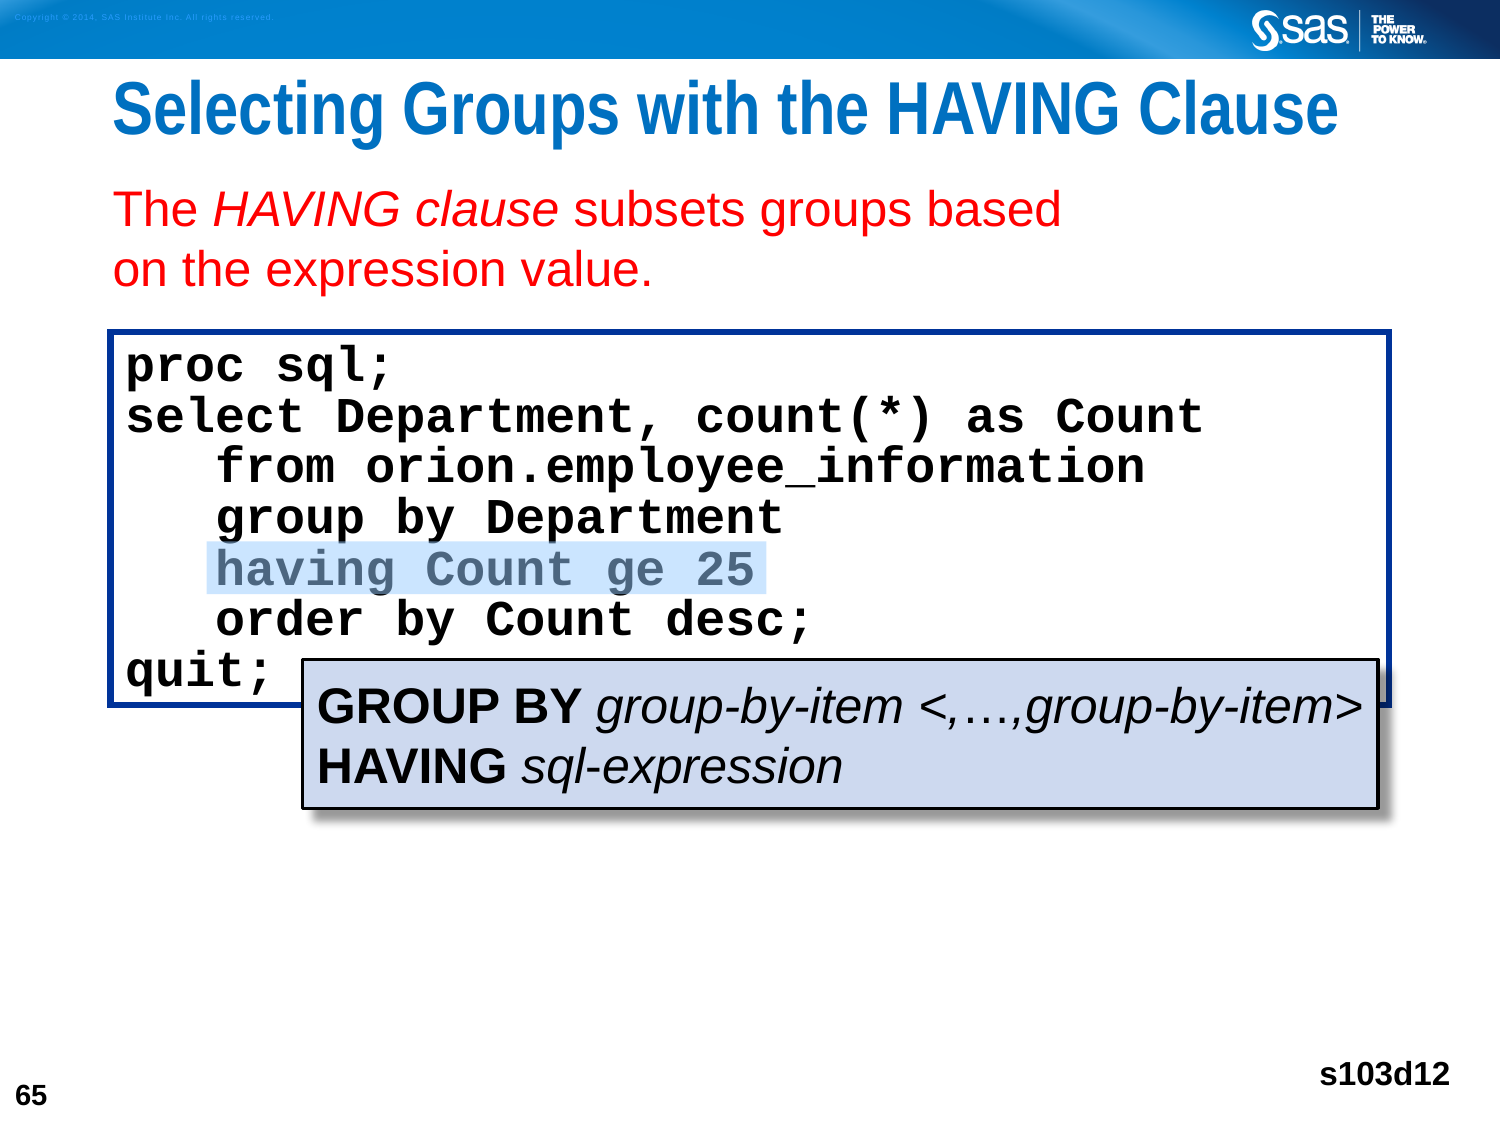

# Selecting Groups with the HAVING Clause
The HAVING clause subsets groups based
on the expression value.

proc sql;
select Department, count(*) as Count
   from orion.employee_information
   group by Department
   having Count ge 25
   order by Count desc;
quit;

GROUP BY group-by-item <,…,group-by-item>
HAVING sql-expression
s103d12